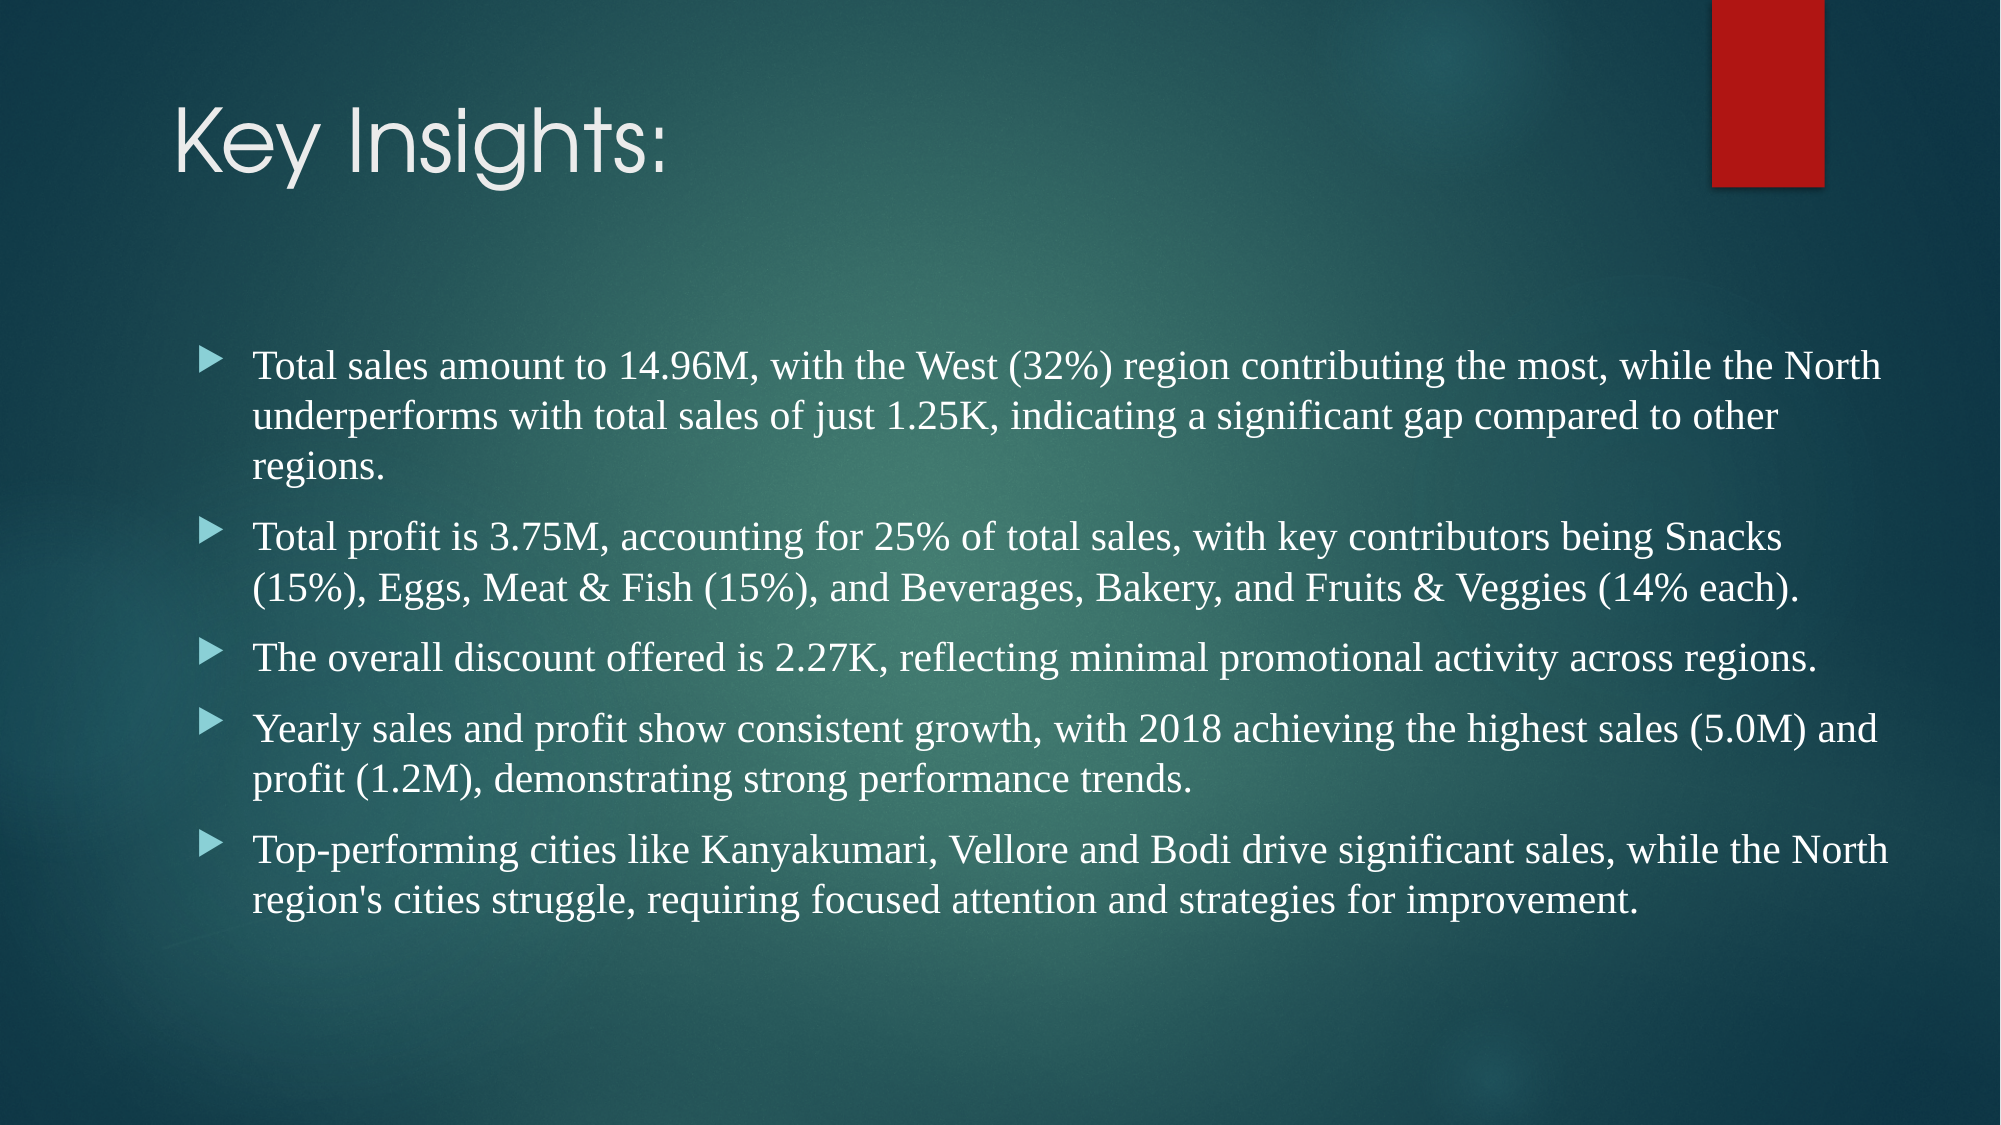

# Key Insights:

Total sales amount to 14.96M, with the West (32%) region contributing the most, while the North underperforms with total sales of just 1.25K, indicating a significant gap compared to other regions.
Total profit is 3.75M, accounting for 25% of total sales, with key contributors being Snacks (15%), Eggs, Meat & Fish (15%), and Beverages, Bakery, and Fruits & Veggies (14% each).
The overall discount offered is 2.27K, reflecting minimal promotional activity across regions.
Yearly sales and profit show consistent growth, with 2018 achieving the highest sales (5.0M) and profit (1.2M), demonstrating strong performance trends.
Top-performing cities like Kanyakumari, Vellore and Bodi drive significant sales, while the North region's cities struggle, requiring focused attention and strategies for improvement.